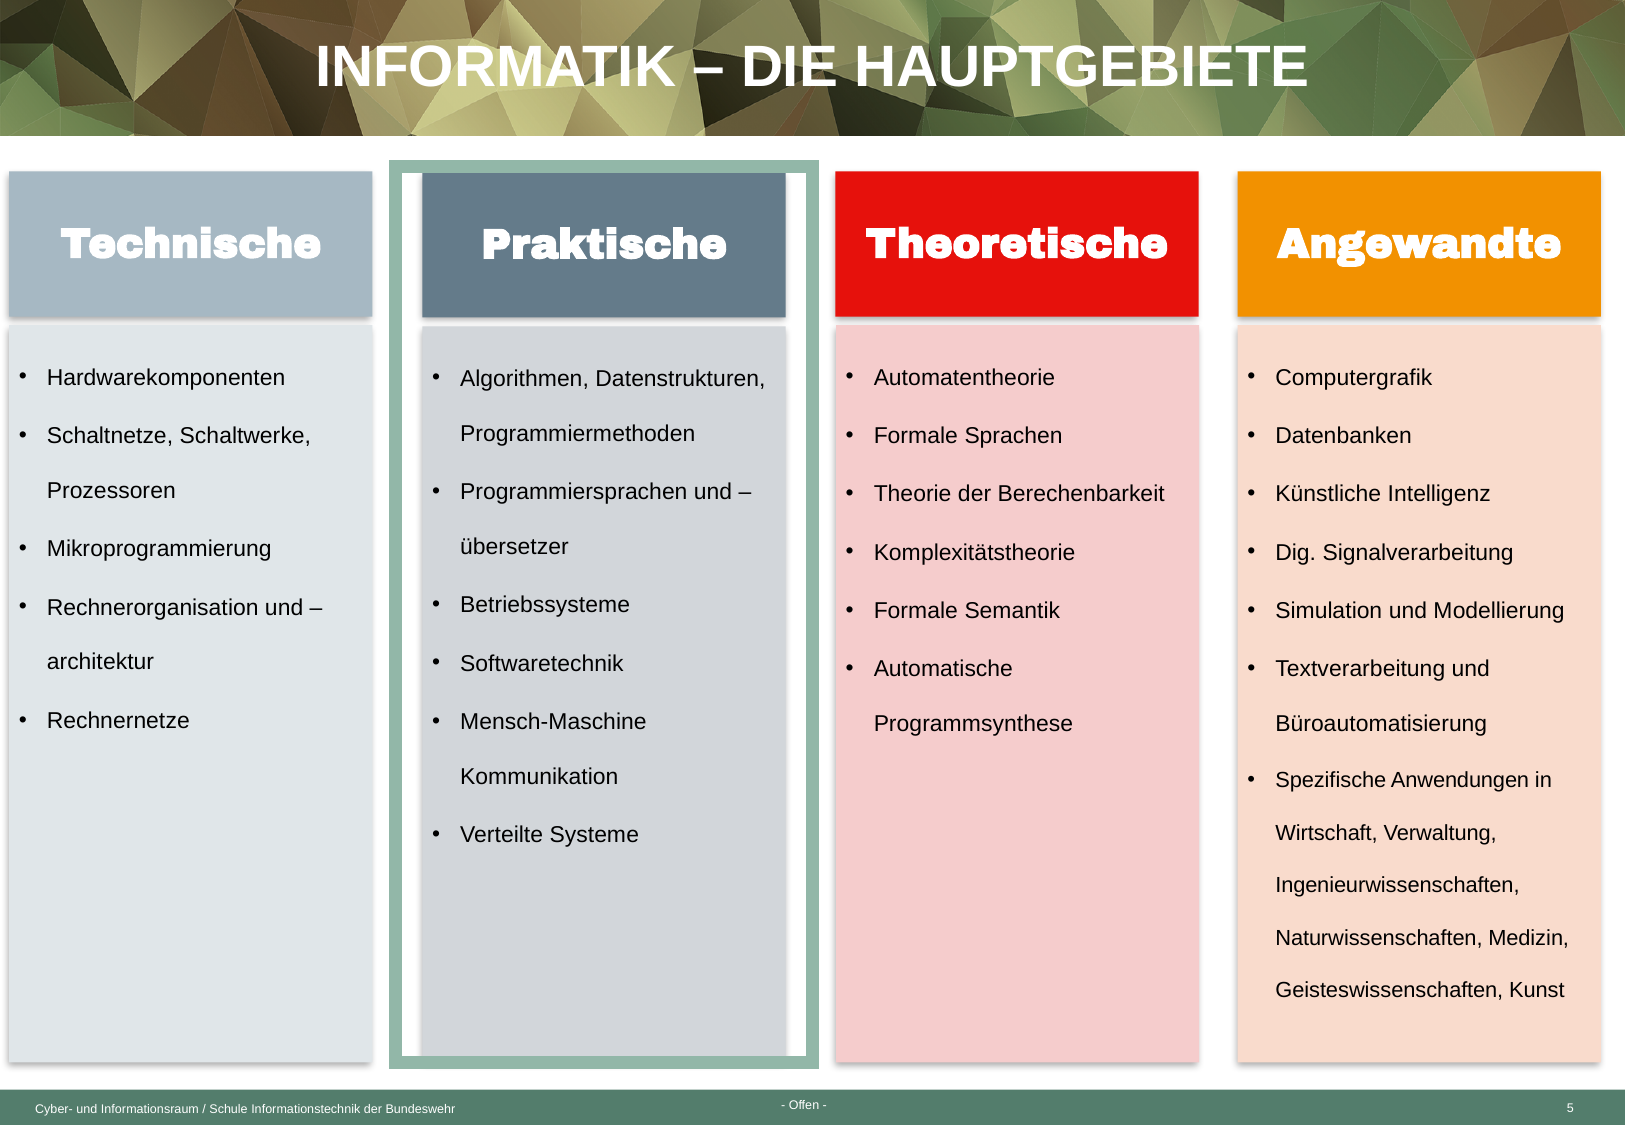

Informatik – die hauptgebiete

Technische
Theoretische
Angewandte
Praktische
Hardwarekomponenten
Schaltnetze, Schaltwerke, Prozessoren
Mikroprogrammierung
Rechnerorganisation und –architektur
Rechnernetze
Automatentheorie
Formale Sprachen
Theorie der Berechenbarkeit
Komplexitätstheorie
Formale Semantik
Automatische Programmsynthese
Computergrafik
Datenbanken
Künstliche Intelligenz
Dig. Signalverarbeitung
Simulation und Modellierung
Textverarbeitung und Büroautomatisierung
Spezifische Anwendungen in Wirtschaft, Verwaltung, Ingenieurwissenschaften, Naturwissenschaften, Medizin, Geisteswissenschaften, Kunst
Algorithmen, Datenstrukturen, Programmiermethoden
Programmiersprachen und –übersetzer
Betriebssysteme
Softwaretechnik
Mensch-Maschine Kommunikation
Verteilte Systeme
5